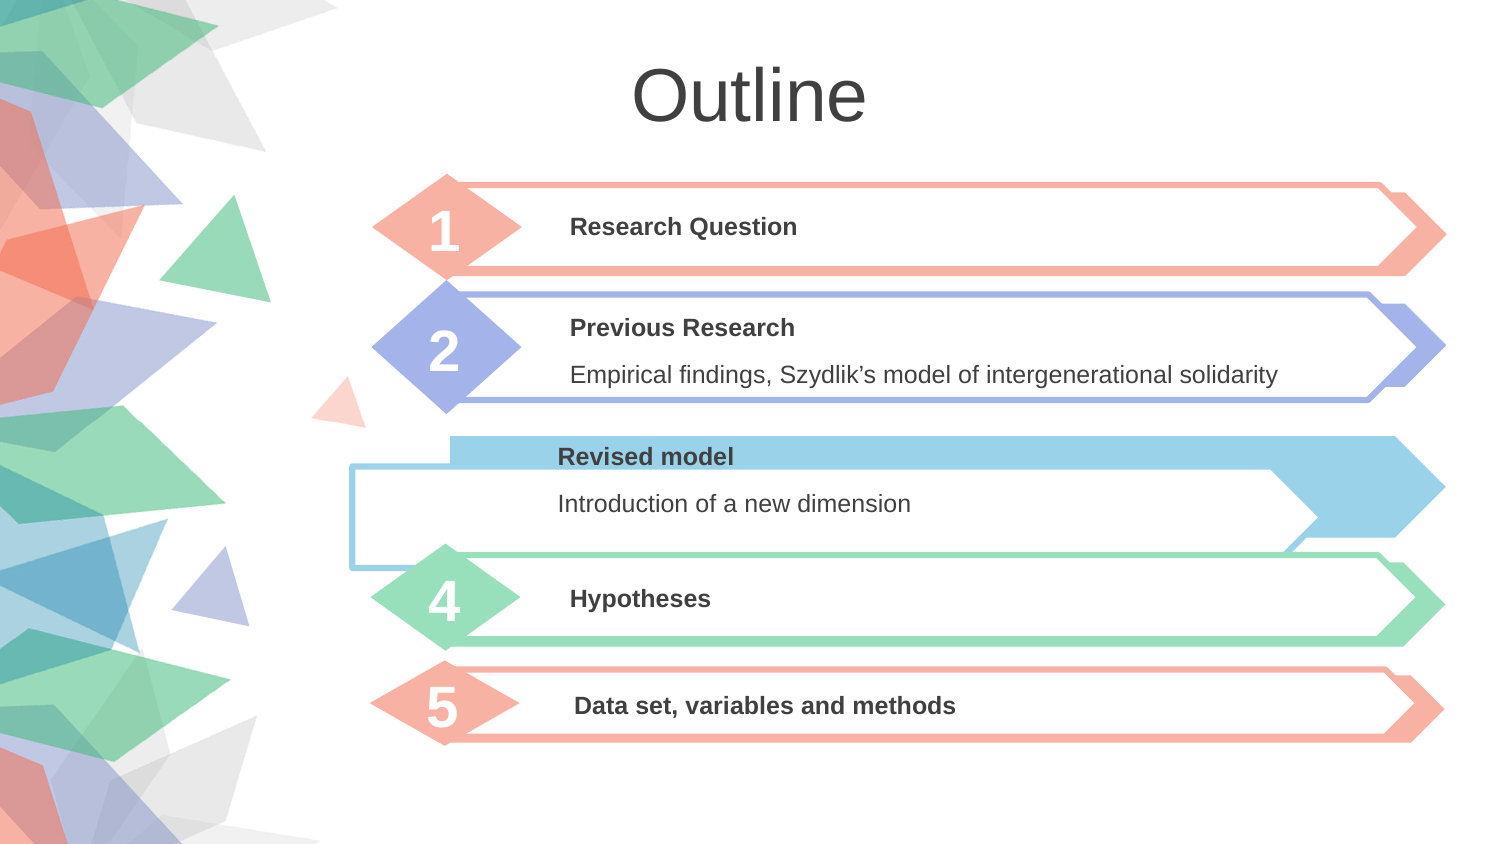

Outline

1
Research Question

2
Previous Research
Empirical findings, Szydlik’s model of intergenerational solidarity
Revised model
Introduction of a new dimension

4
Hypotheses

5
Data set, variables and methods